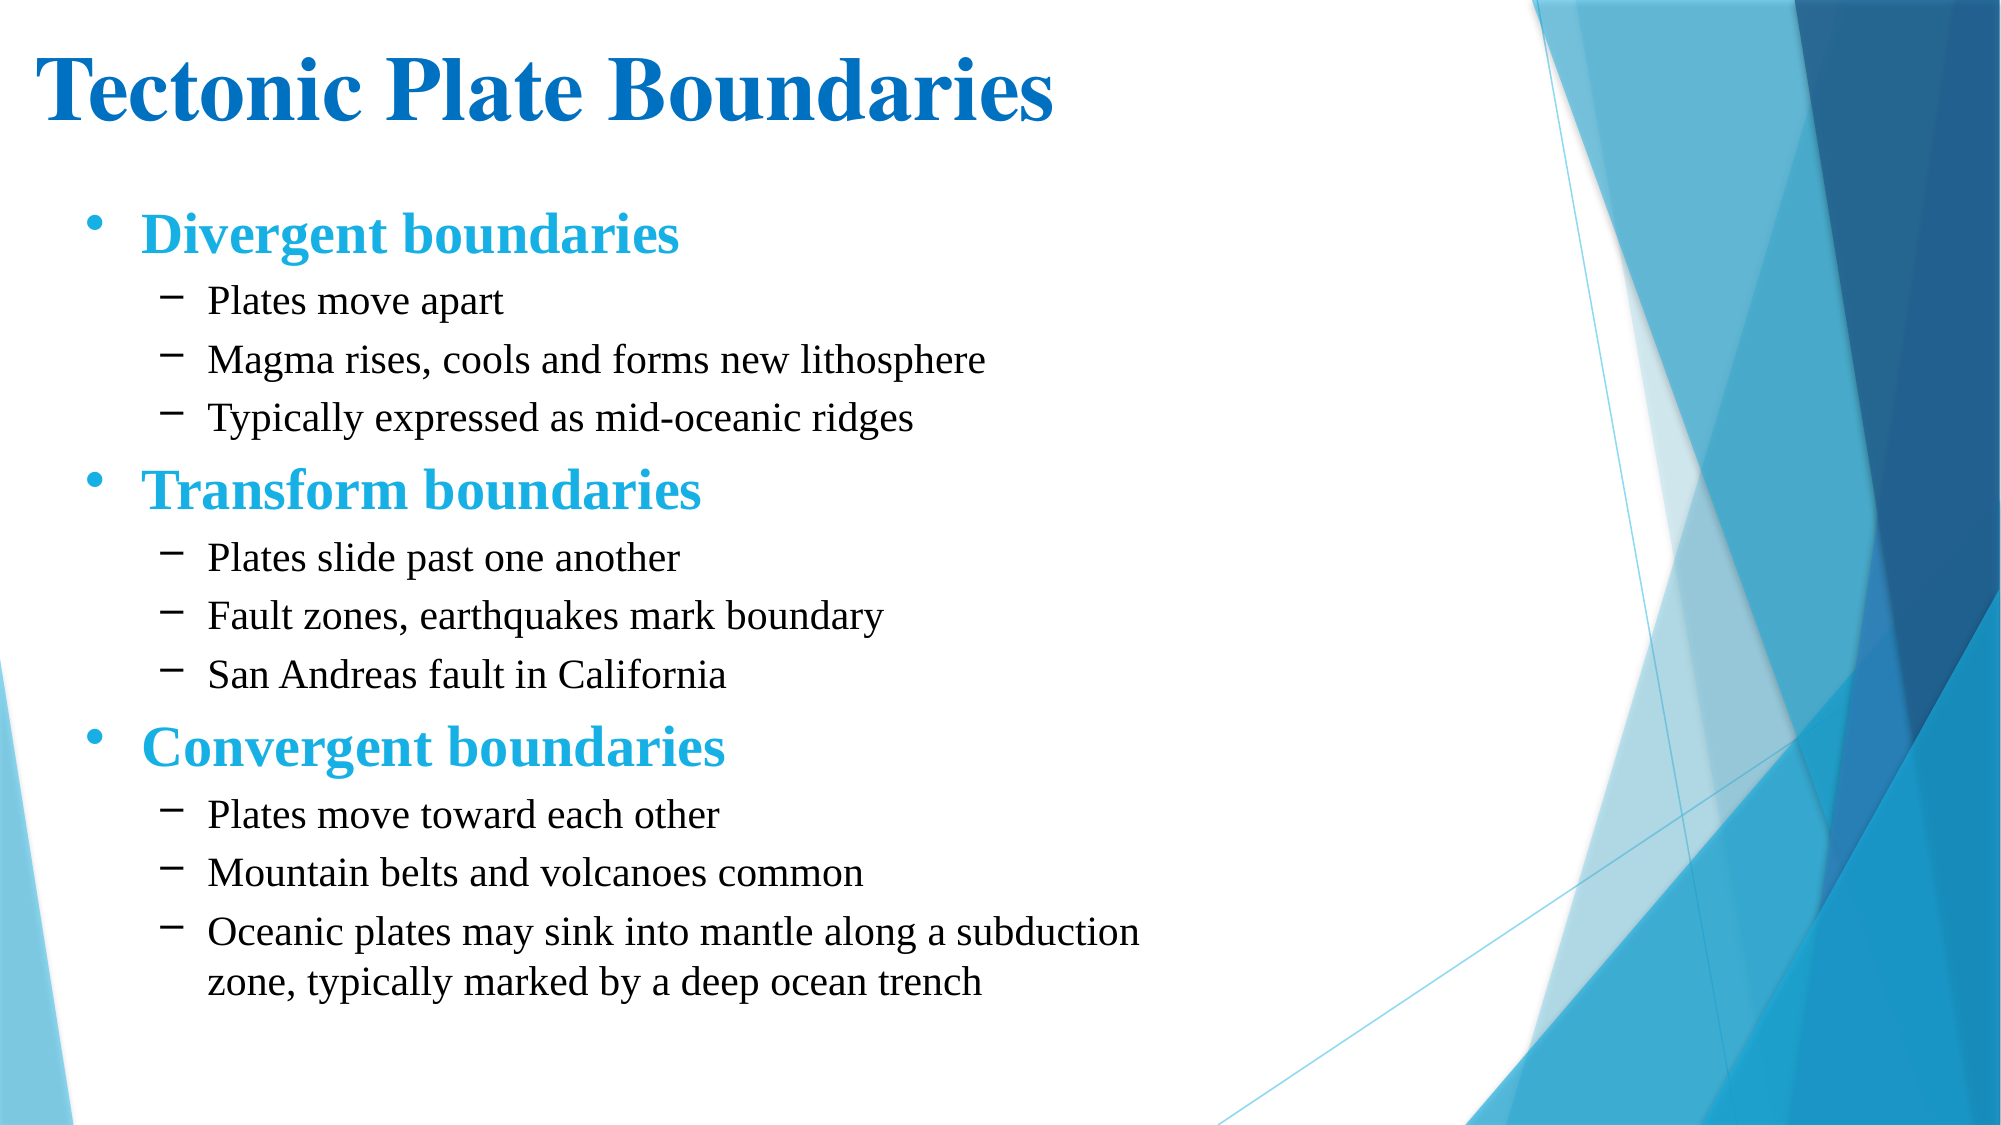

Tectonic Plate Boundaries
Divergent boundaries
Plates move apart
Magma rises, cools and forms new lithosphere
Typically expressed as mid-oceanic ridges
Transform boundaries
Plates slide past one another
Fault zones, earthquakes mark boundary
San Andreas fault in California
Convergent boundaries
Plates move toward each other
Mountain belts and volcanoes common
Oceanic plates may sink into mantle along a subduction zone, typically marked by a deep ocean trench